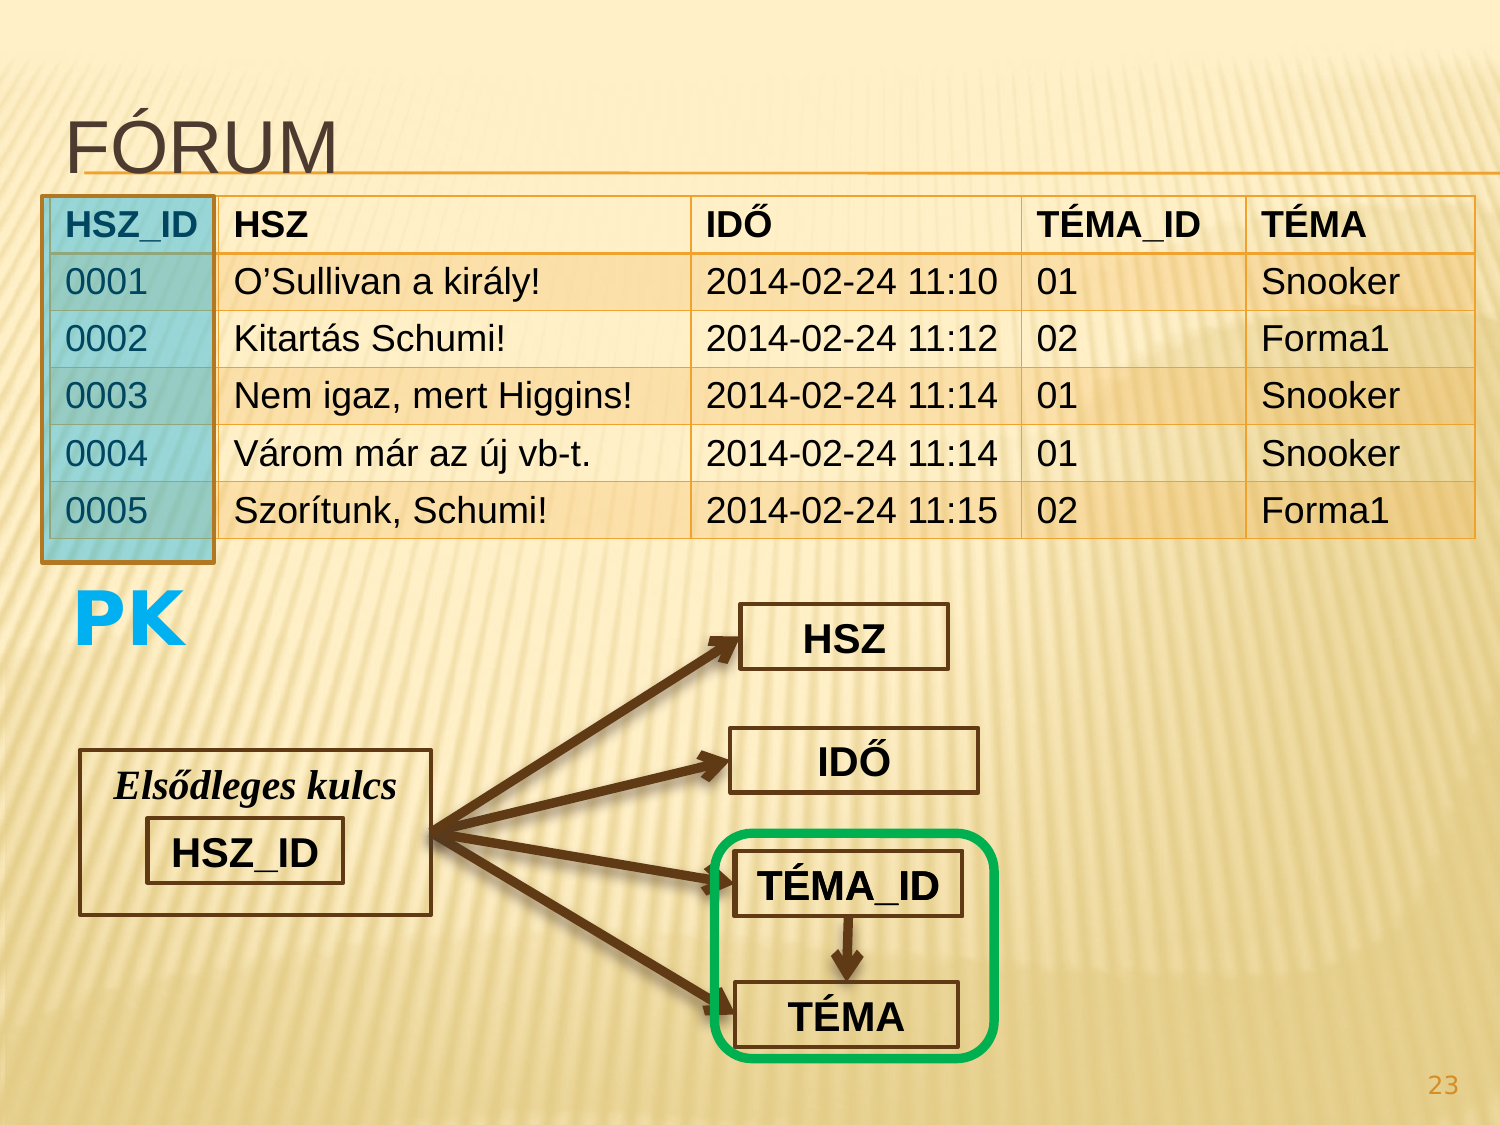

# fórum

| HSZ\_ID | HSZ | IDŐ | TÉMA\_ID | TÉMA |
| --- | --- | --- | --- | --- |
| 0001 | O’Sullivan a király! | 2014-02-24 11:10 | 01 | Snooker |
| 0002 | Kitartás Schumi! | 2014-02-24 11:12 | 02 | Forma1 |
| 0003 | Nem igaz, mert Higgins! | 2014-02-24 11:14 | 01 | Snooker |
| 0004 | Várom már az új vb-t. | 2014-02-24 11:14 | 01 | Snooker |
| 0005 | Szorítunk, Schumi! | 2014-02-24 11:15 | 02 | Forma1 |
PK
HSZ
IDŐ
Elsődleges kulcs

HSZ_ID

TÉMA_ID
TÉMA_ID
TÉMA
23